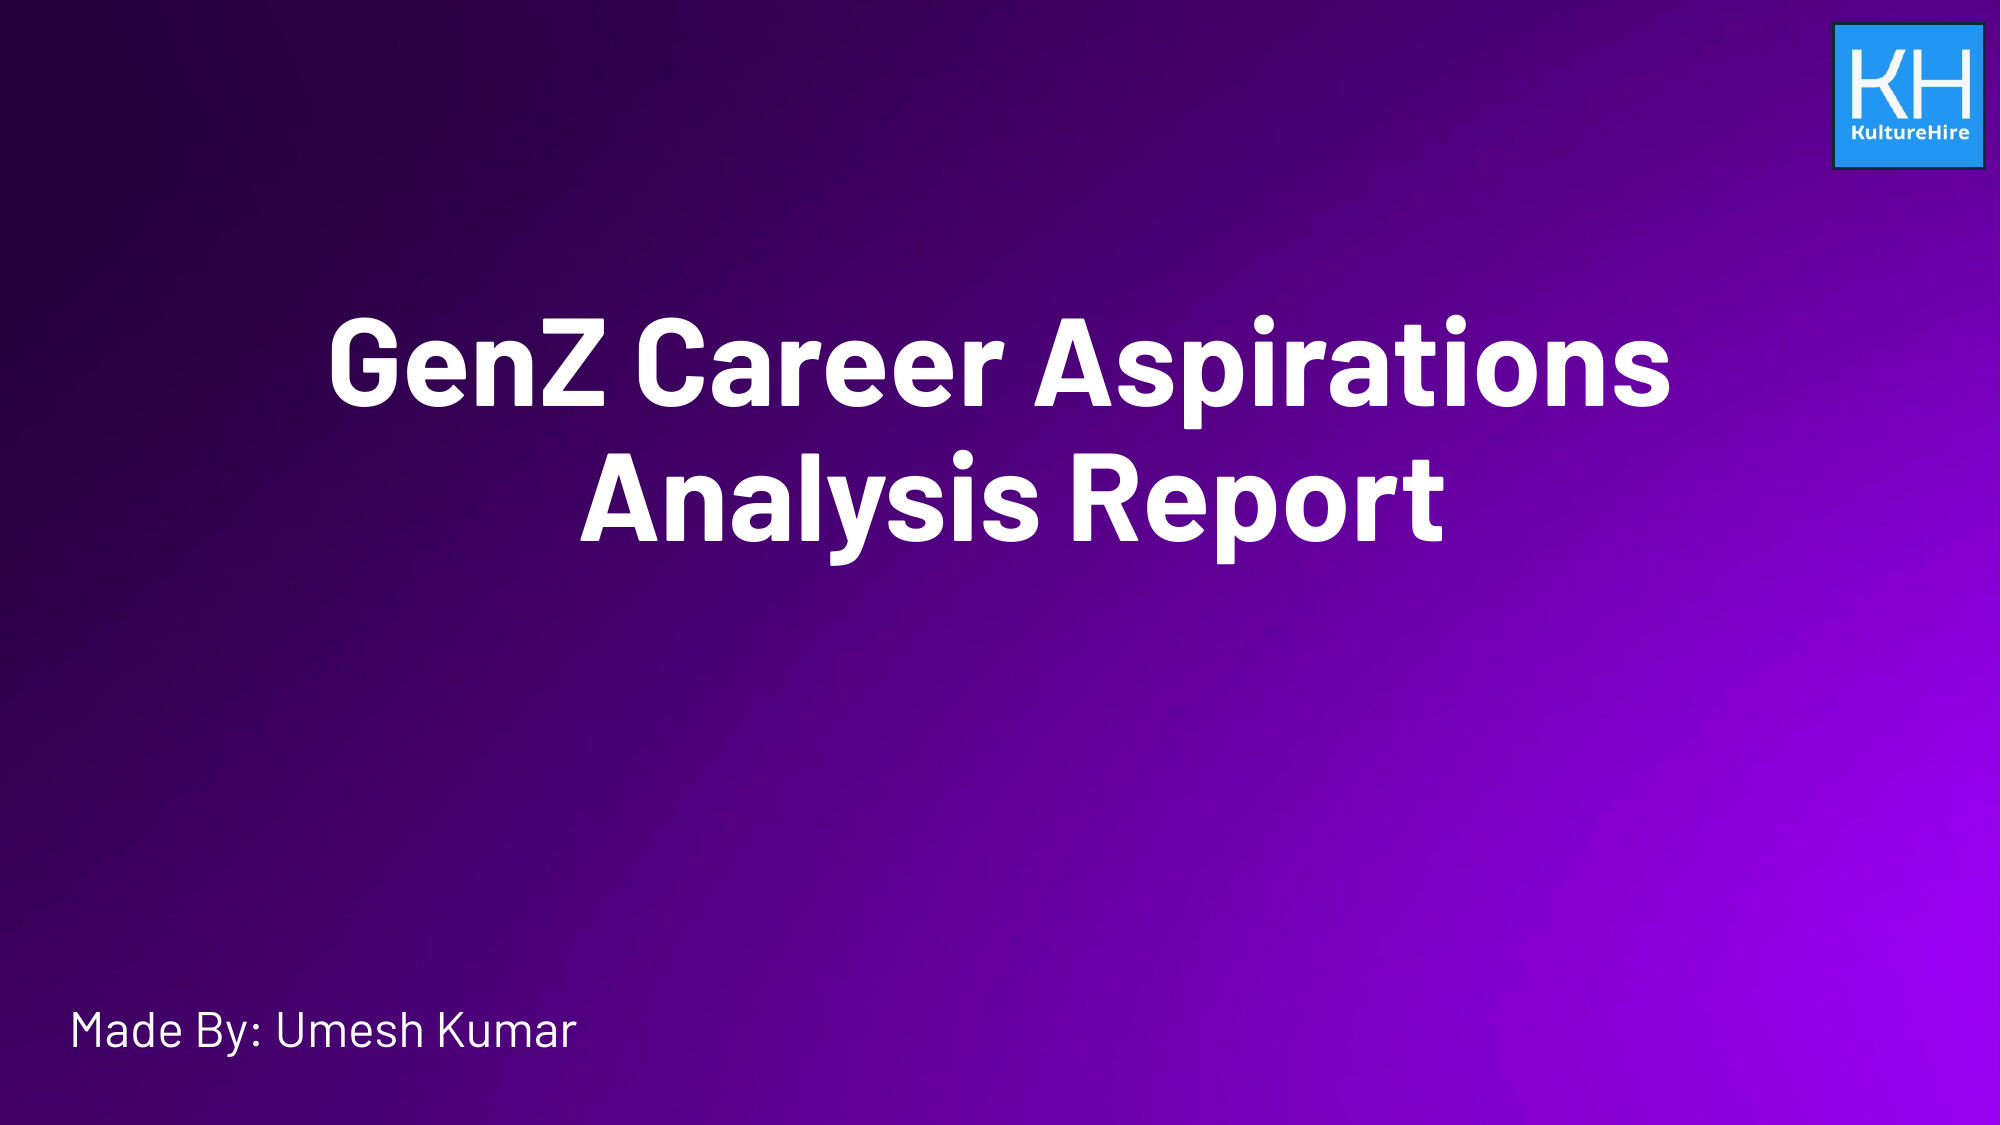

# GenZ Career Aspirations Analysis Report
Made By: Umesh Kumar